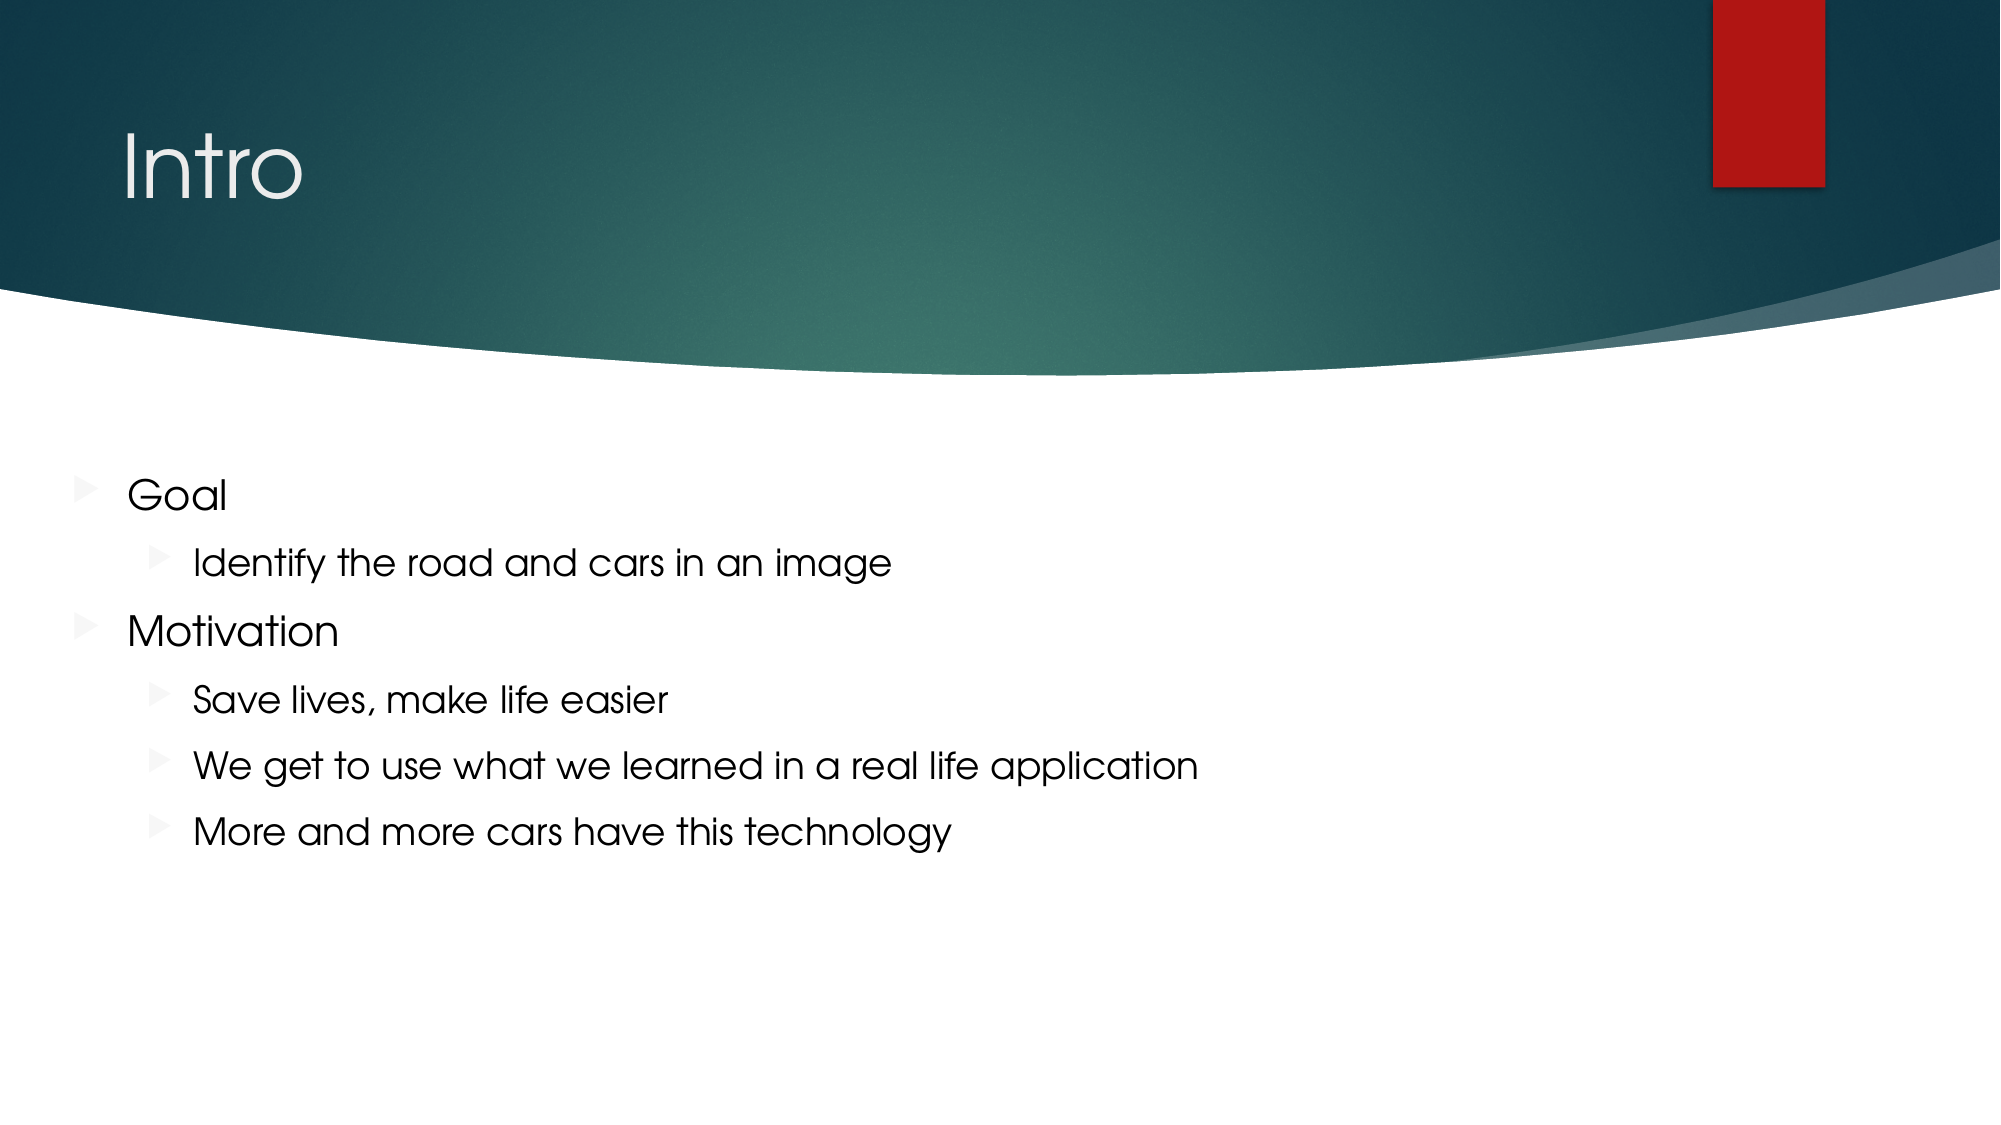

# Intro

Goal
Identify the road and cars in an image
Motivation
Save lives, make life easier
We get to use what we learned in a real life application
More and more cars have this technology